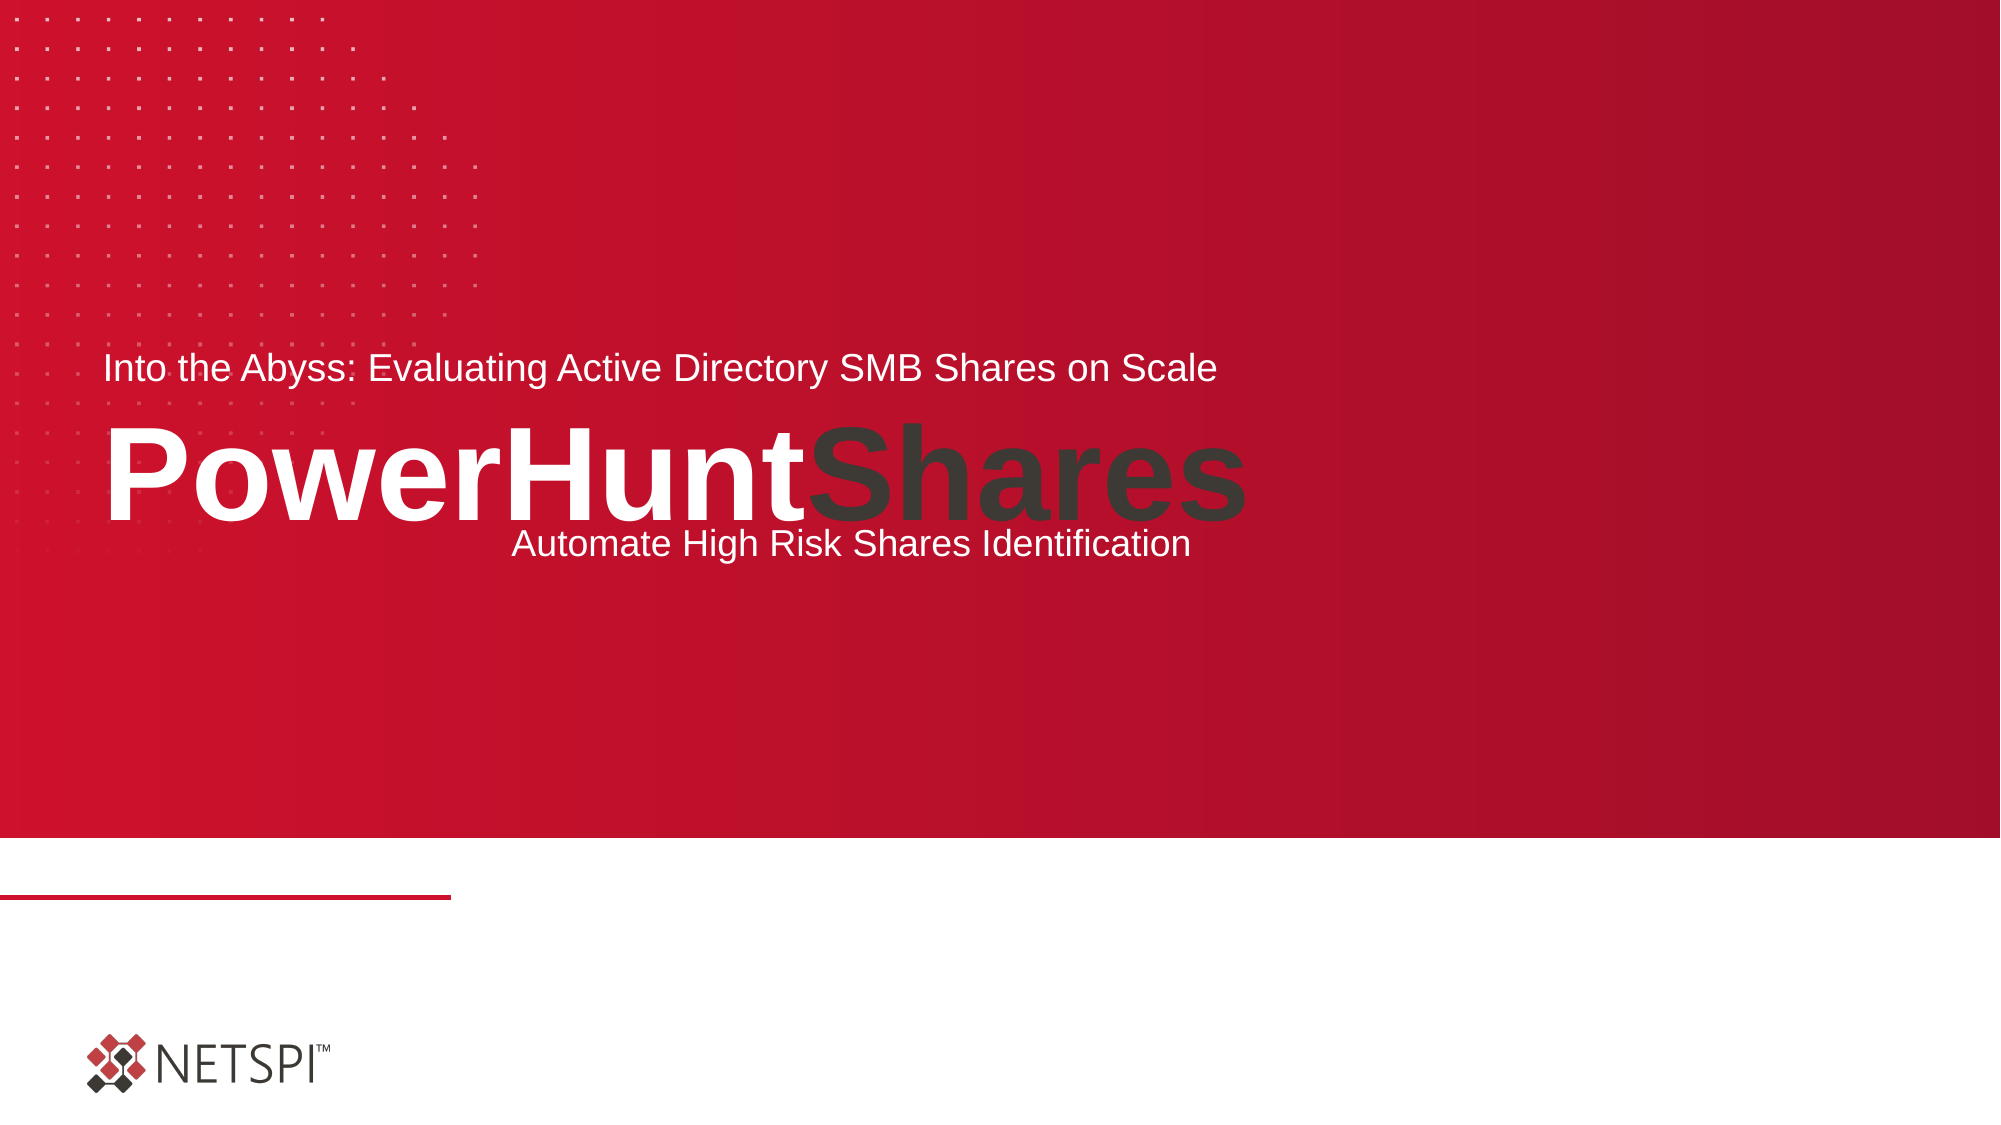

Into the Abyss: Evaluating Active Directory SMB Shares on Scale
# PowerHuntShares
Automate High Risk Shares Identification